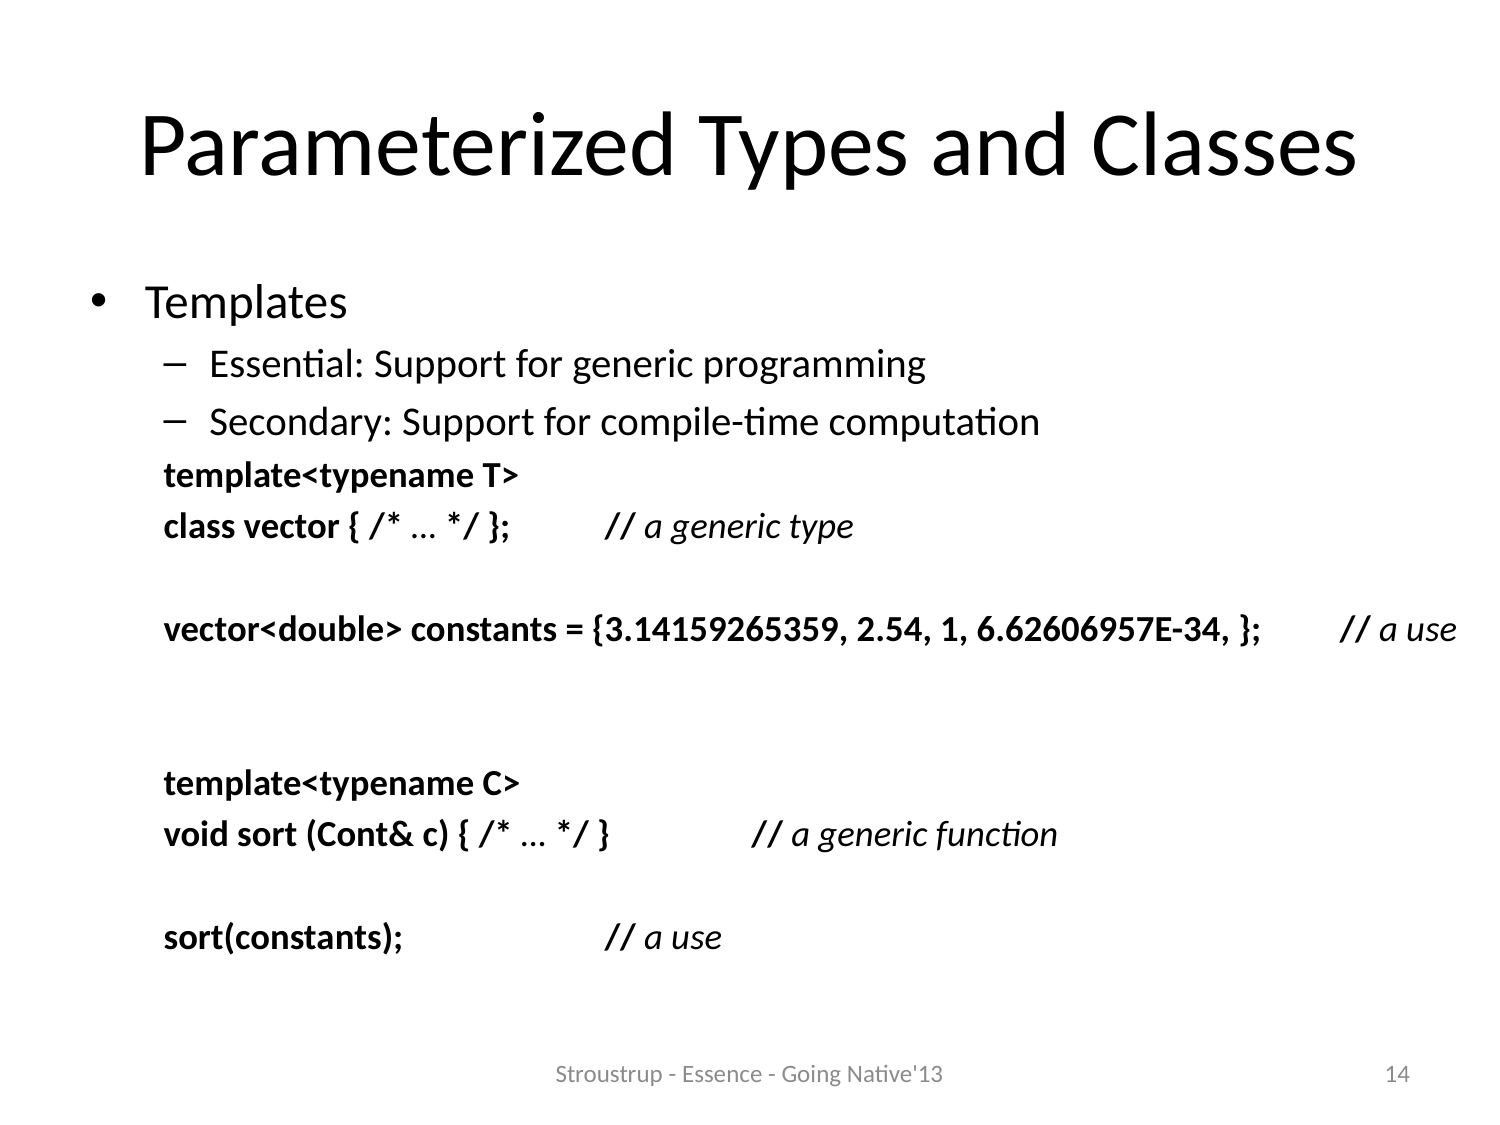

# Parameterized Types and Classes
Templates
Essential: Support for generic programming
Secondary: Support for compile-time computation
template<typename T>
class vector { /* … */ };		// a generic type

vector<double> constants = {3.14159265359, 2.54, 1, 6.62606957E-34, };	// a use

template<typename C>
void sort (Cont& c) { /* … */ }	// a generic function

sort(constants);		// a use
Stroustrup - Essence - Going Native'13
14